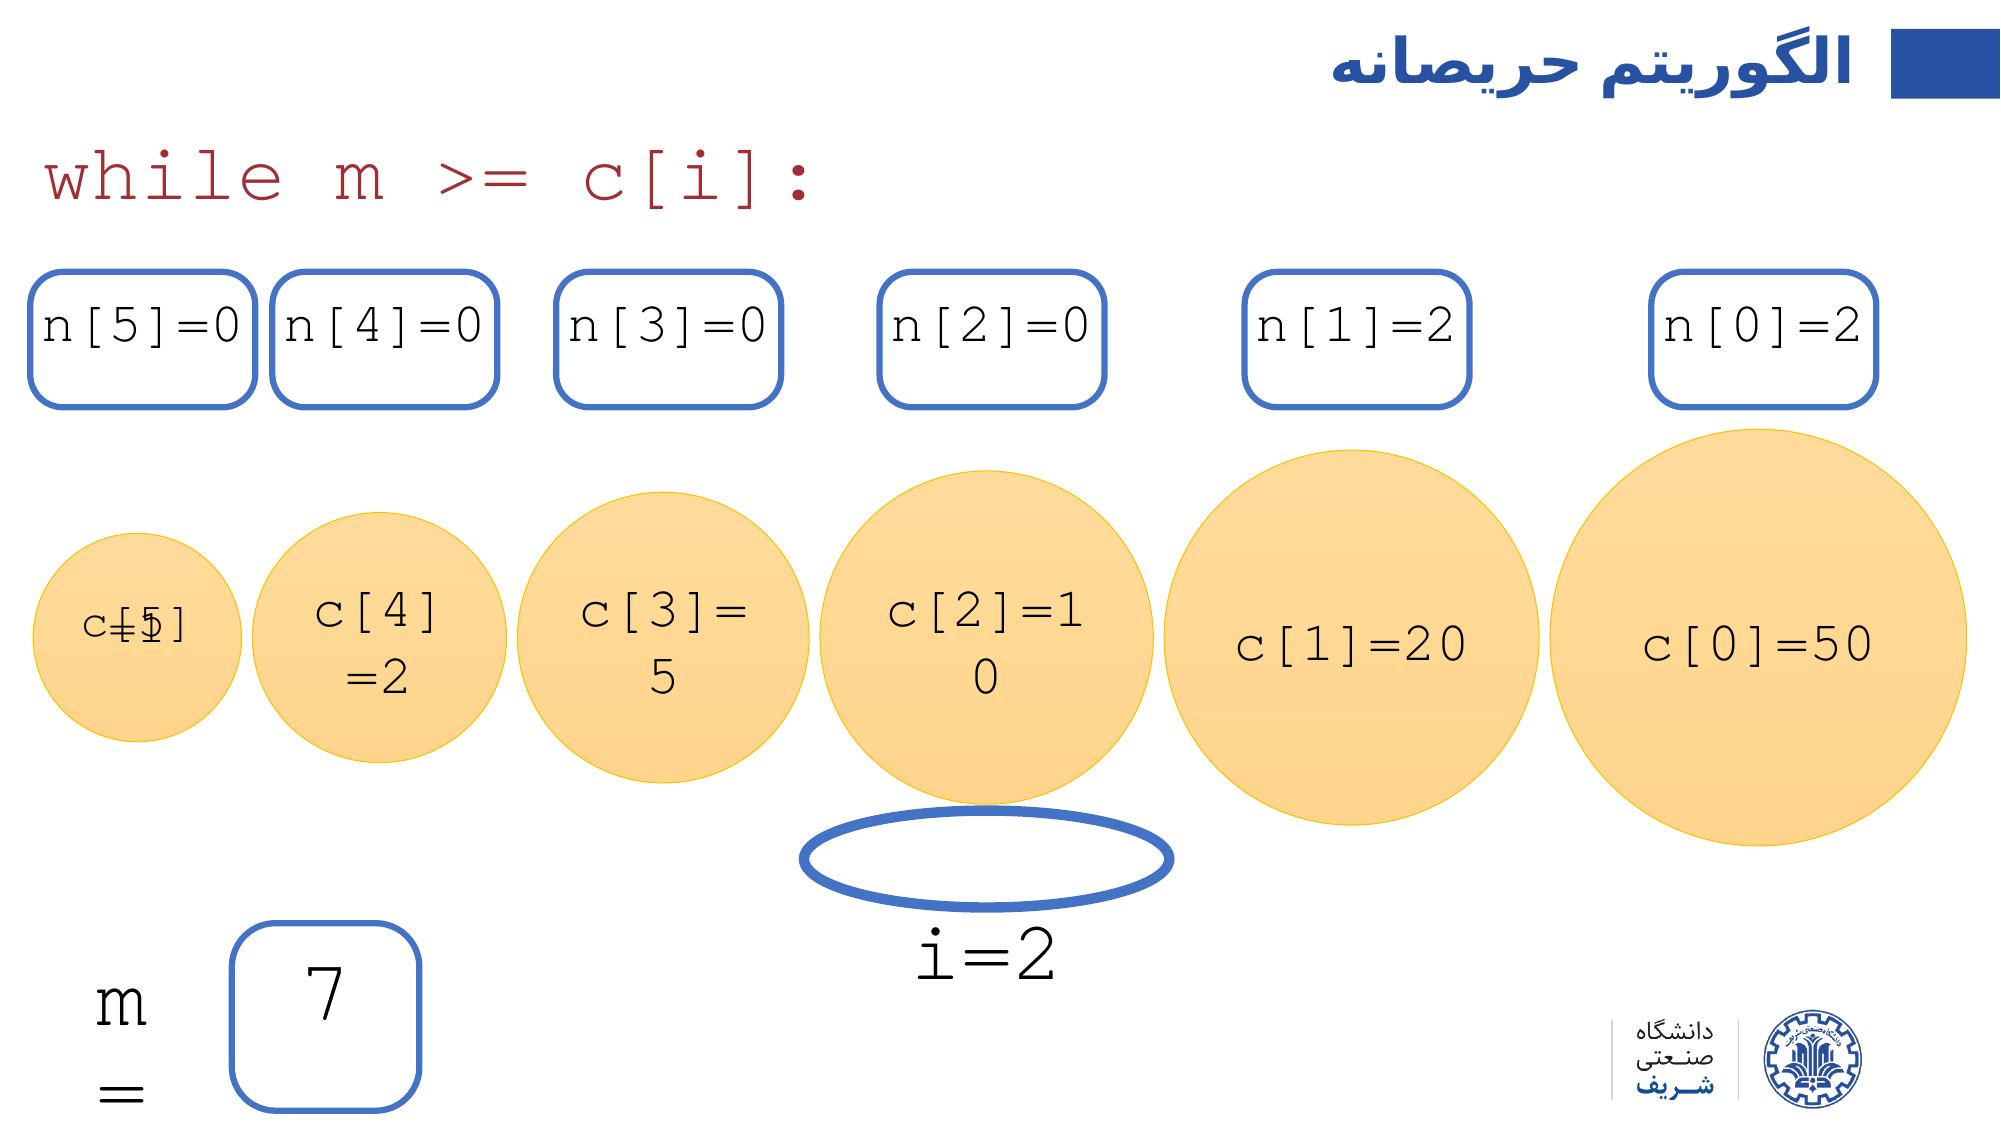

الگوریتم حریصانه
while m >= c[i]:
n[5]=0
n[4]=0
n[3]=0
n[2]=0
n[1]=2
n[0]=2
c[0]=50
c[1]=20
c[2]=10
c[3]=5
c[4]=2
c[5]=1

i=2
7
m =